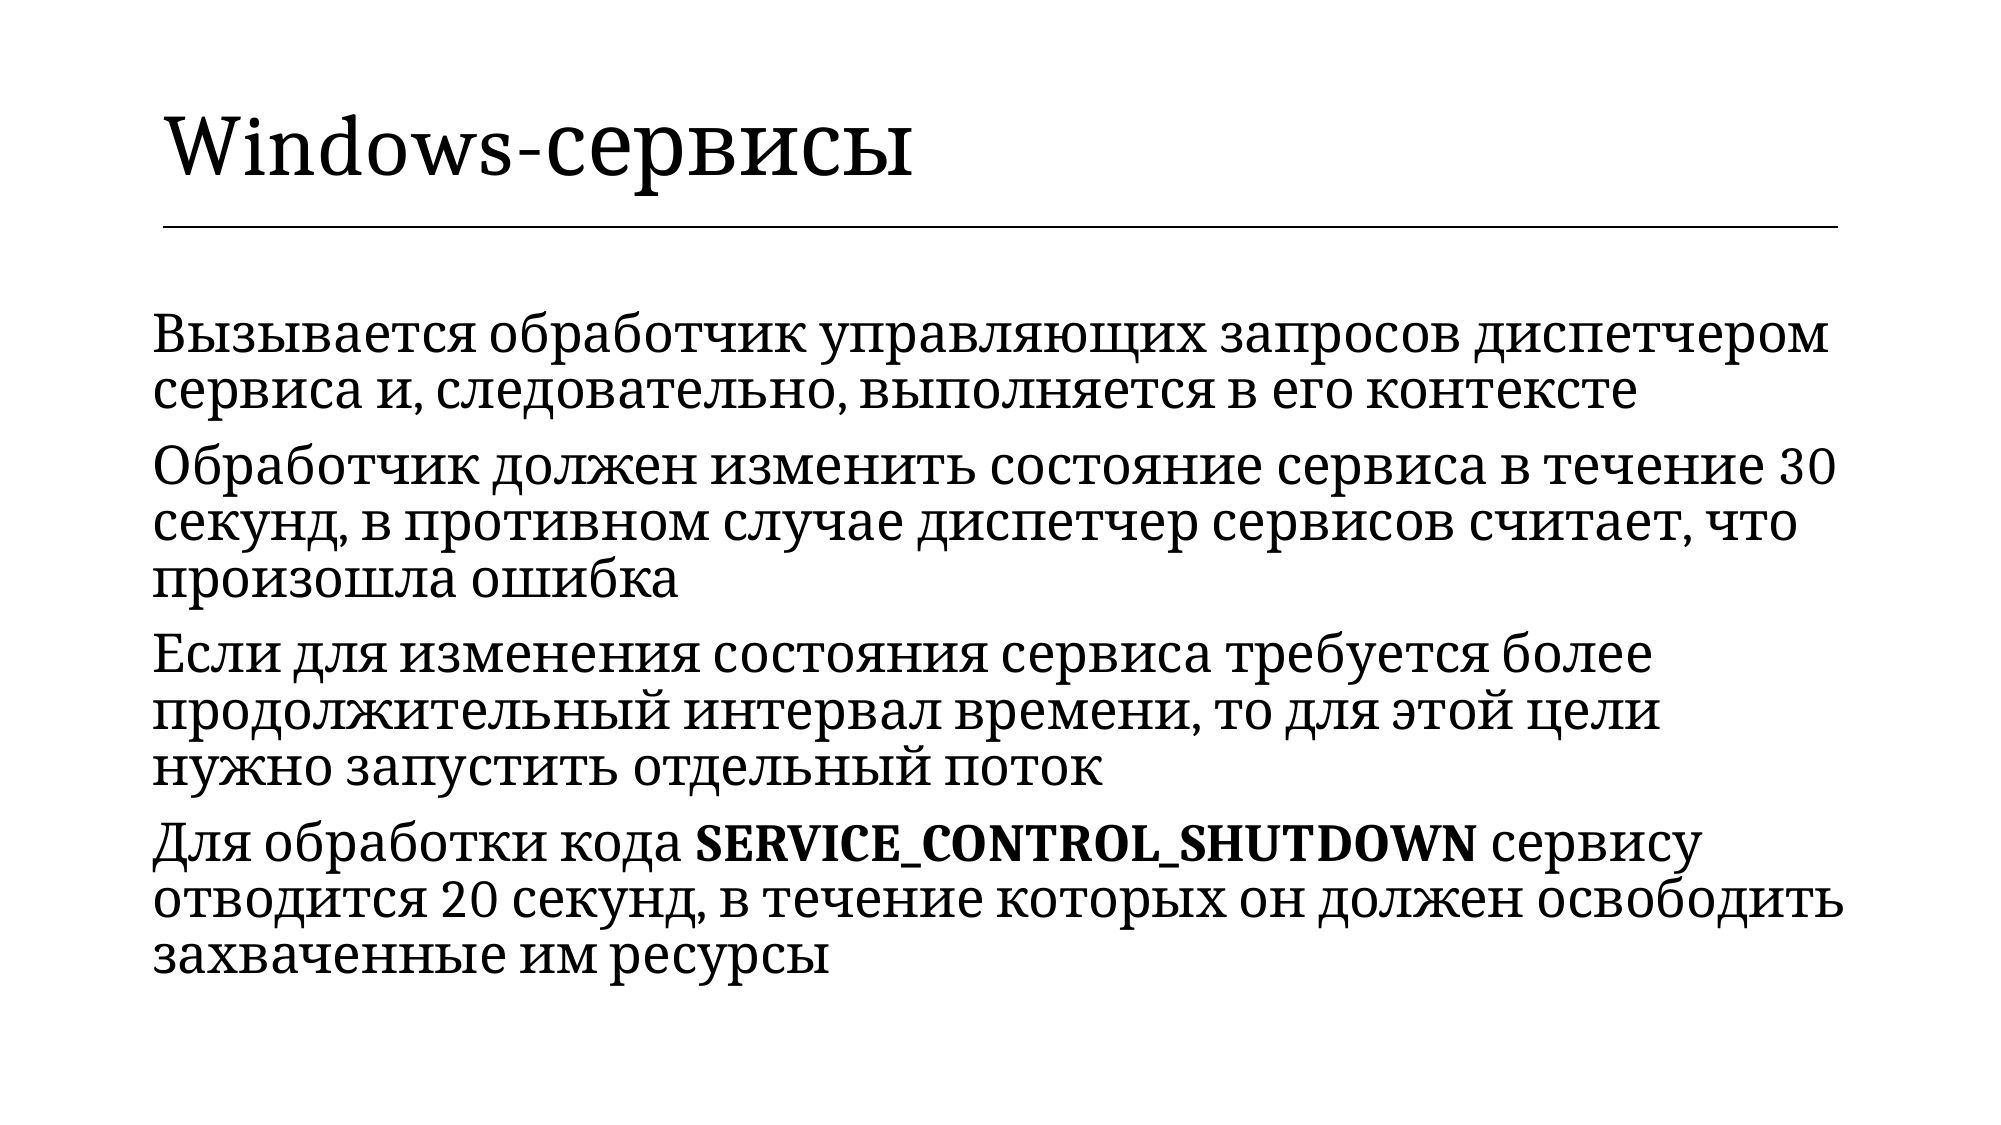

| Windows-сервисы |
| --- |
Вызывается обработчик управляющих запросов диспетчером сервиса и, следовательно, выполняется в его контексте
Обработчик должен изменить состояние сервиса в течение 30 секунд, в противном случае диспетчер сервисов считает, что произошла ошибка
Если для изменения состояния сервиса требуется более продолжительный интервал времени, то для этой цели нужно запустить отдельный поток
Для обработки кода SERVICE_CONTROL_SHUTDOWN сервису отводится 20 секунд, в течение которых он должен освободить захваченные им ресурсы